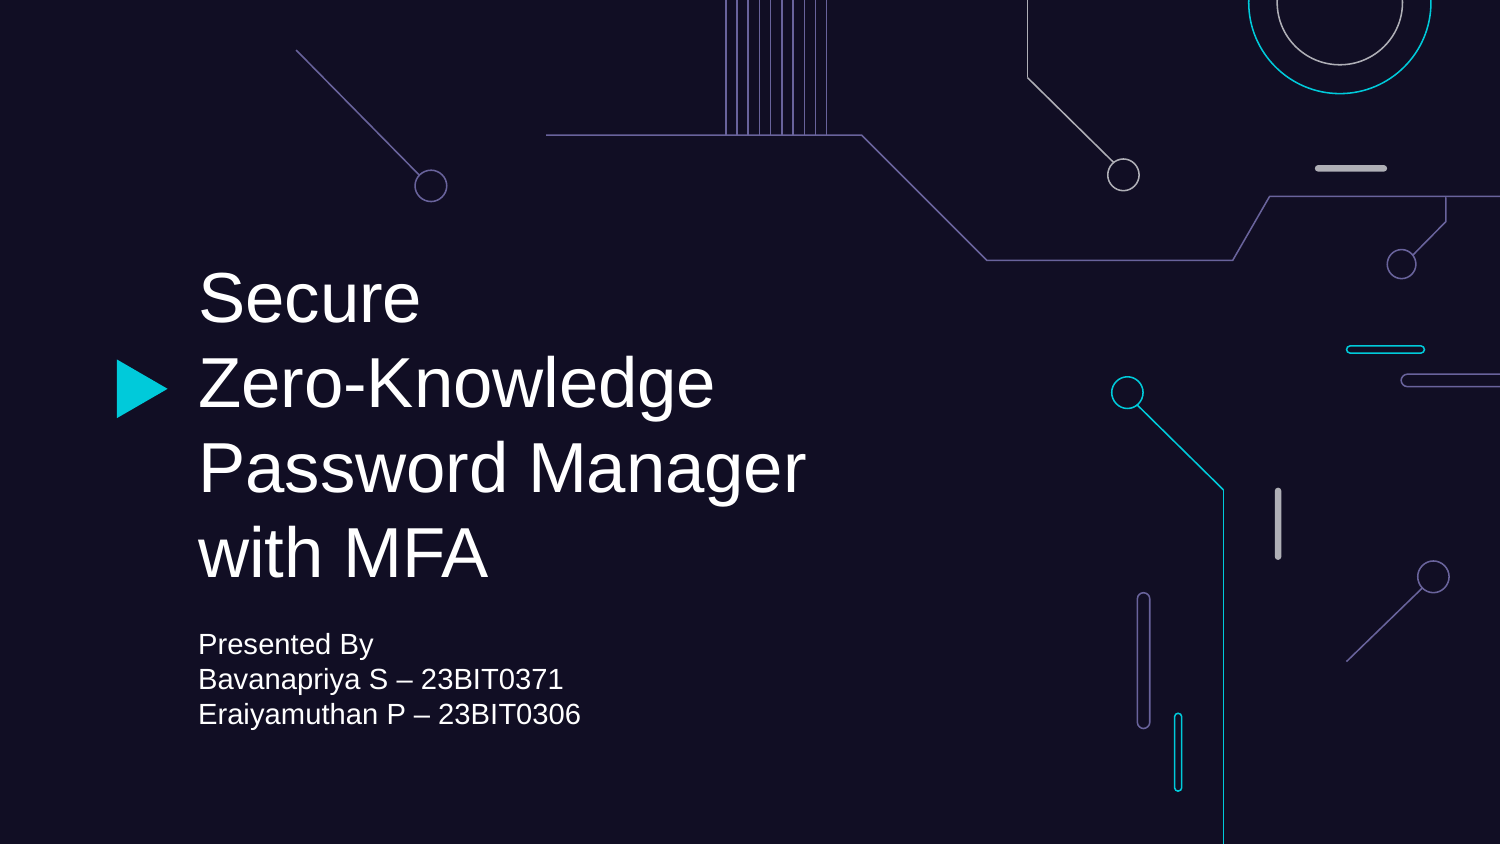

# Secure Zero-Knowledge  Password Manager with MFA

Presented By
Bavanapriya S – 23BIT0371
Eraiyamuthan P – 23BIT0306